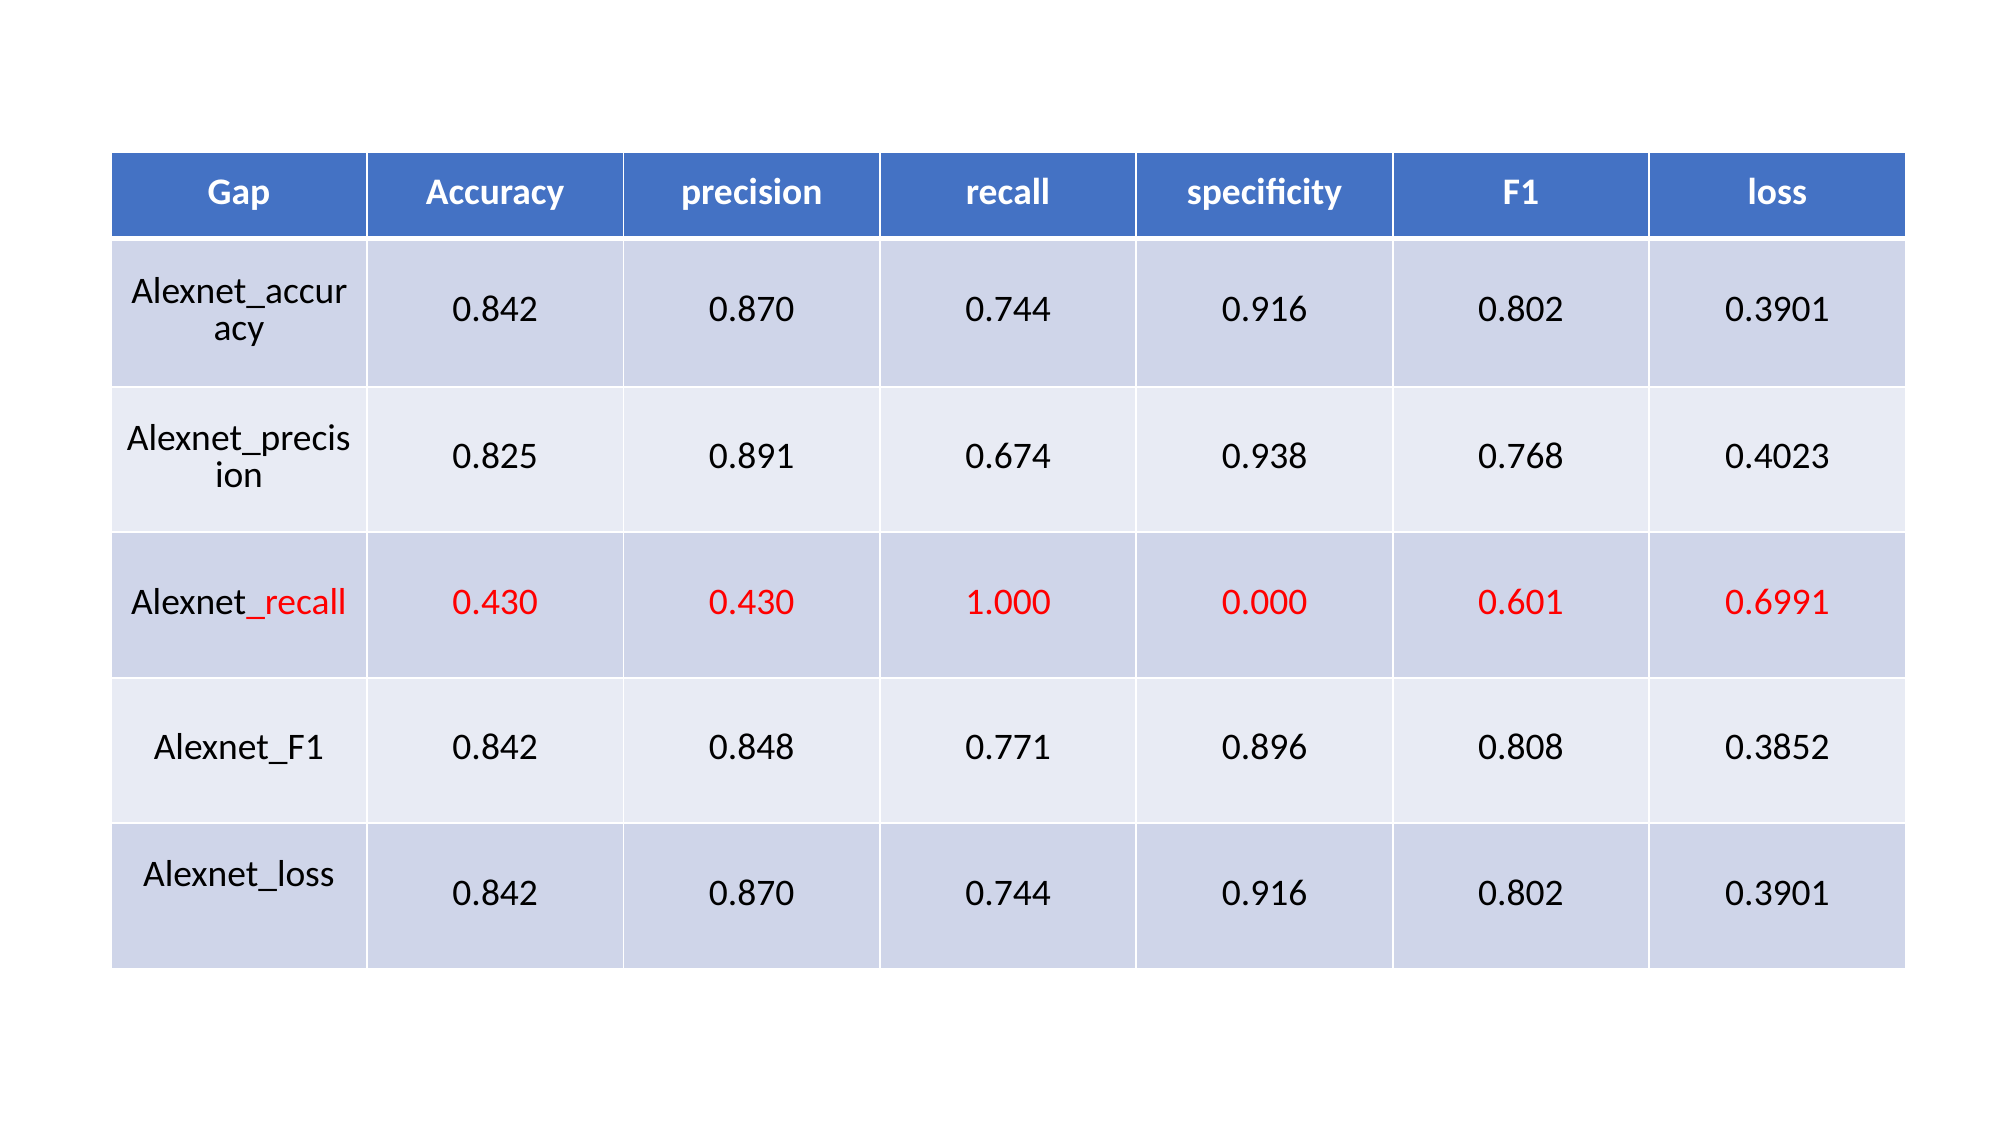

| Gap | Accuracy | precision | recall | specificity | F1 | loss |
| --- | --- | --- | --- | --- | --- | --- |
| Alexnet\_accuracy | 0.842 | 0.870 | 0.744 | 0.916 | 0.802 | 0.3901 |
| Alexnet\_precision | 0.825 | 0.891 | 0.674 | 0.938 | 0.768 | 0.4023 |
| Alexnet\_recall | 0.430 | 0.430 | 1.000 | 0.000 | 0.601 | 0.6991 |
| Alexnet\_F1 | 0.842 | 0.848 | 0.771 | 0.896 | 0.808 | 0.3852 |
| Alexnet\_loss | 0.842 | 0.870 | 0.744 | 0.916 | 0.802 | 0.3901 |